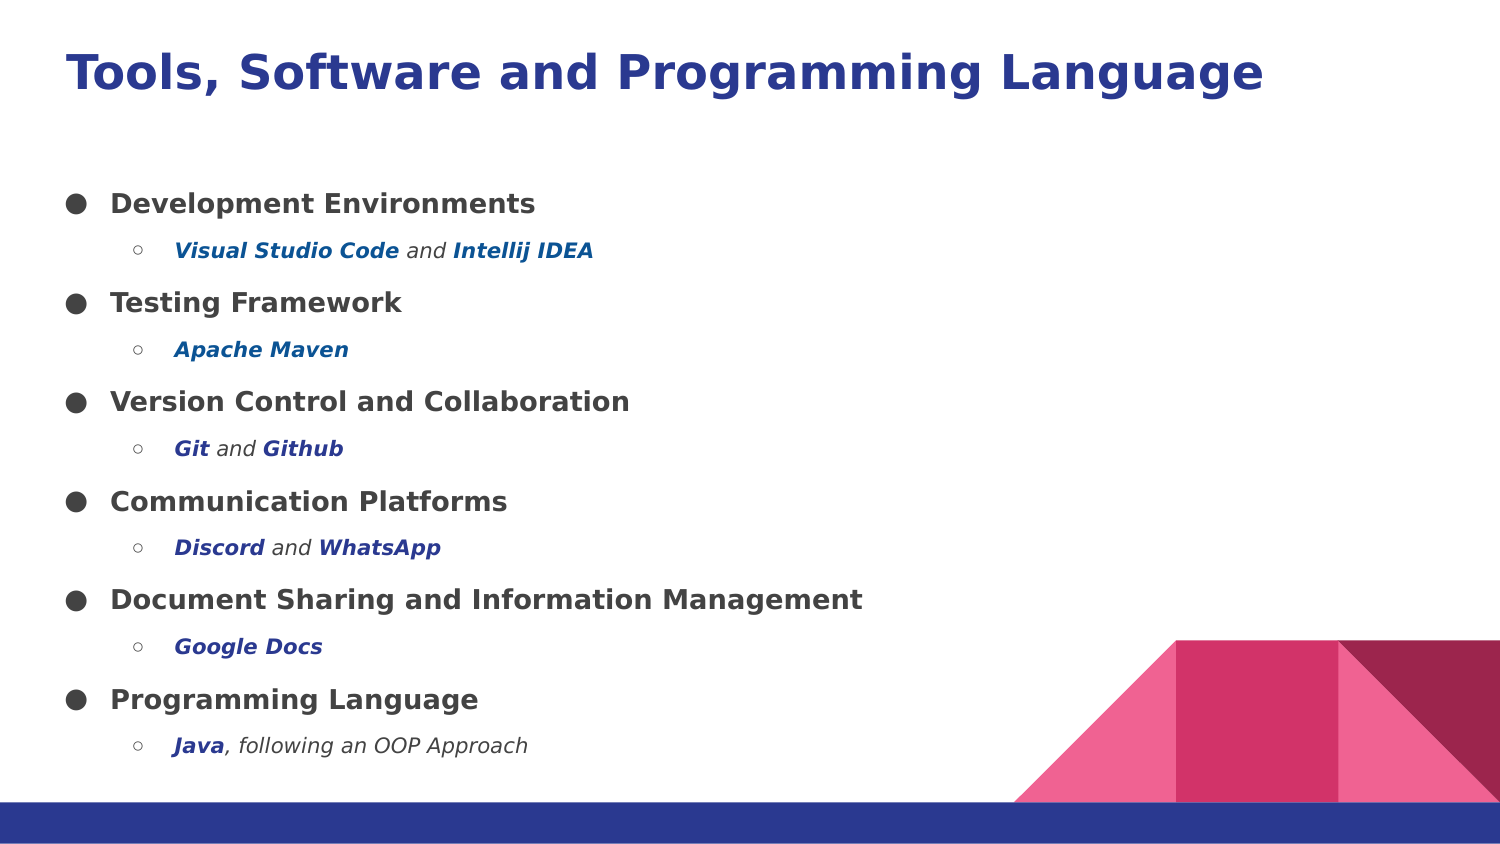

# Tools, Software and Programming Language
Development Environments
Visual Studio Code and Intellij IDEA
Testing Framework
Apache Maven
Version Control and Collaboration
Git and Github
Communication Platforms
Discord and WhatsApp
Document Sharing and Information Management
Google Docs
Programming Language
Java, following an OOP Approach